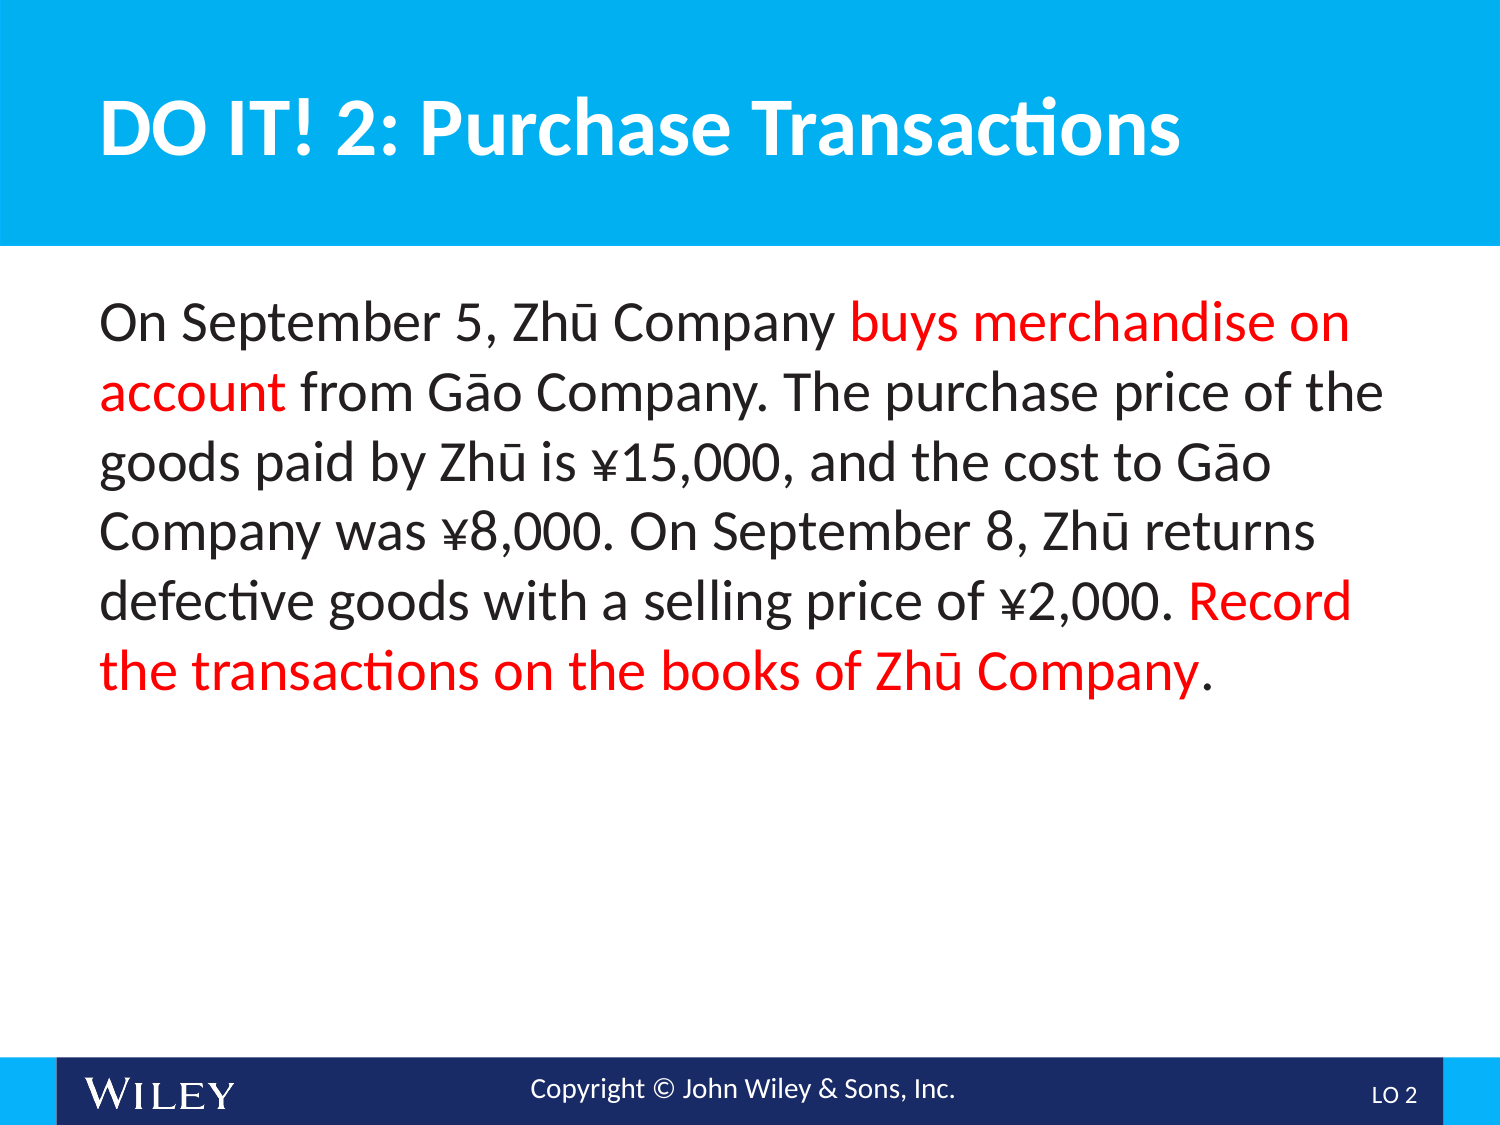

# DO IT! 2: Purchase Transactions
On September 5, Zhū Company buys merchandise on account from Gāo Company. The purchase price of the goods paid by Zhū is ¥15,000, and the cost to Gāo Company was ¥8,000. On September 8, Zhū returns defective goods with a selling price of ¥2,000. Record the transactions on the books of Zhū Company.
L O 2